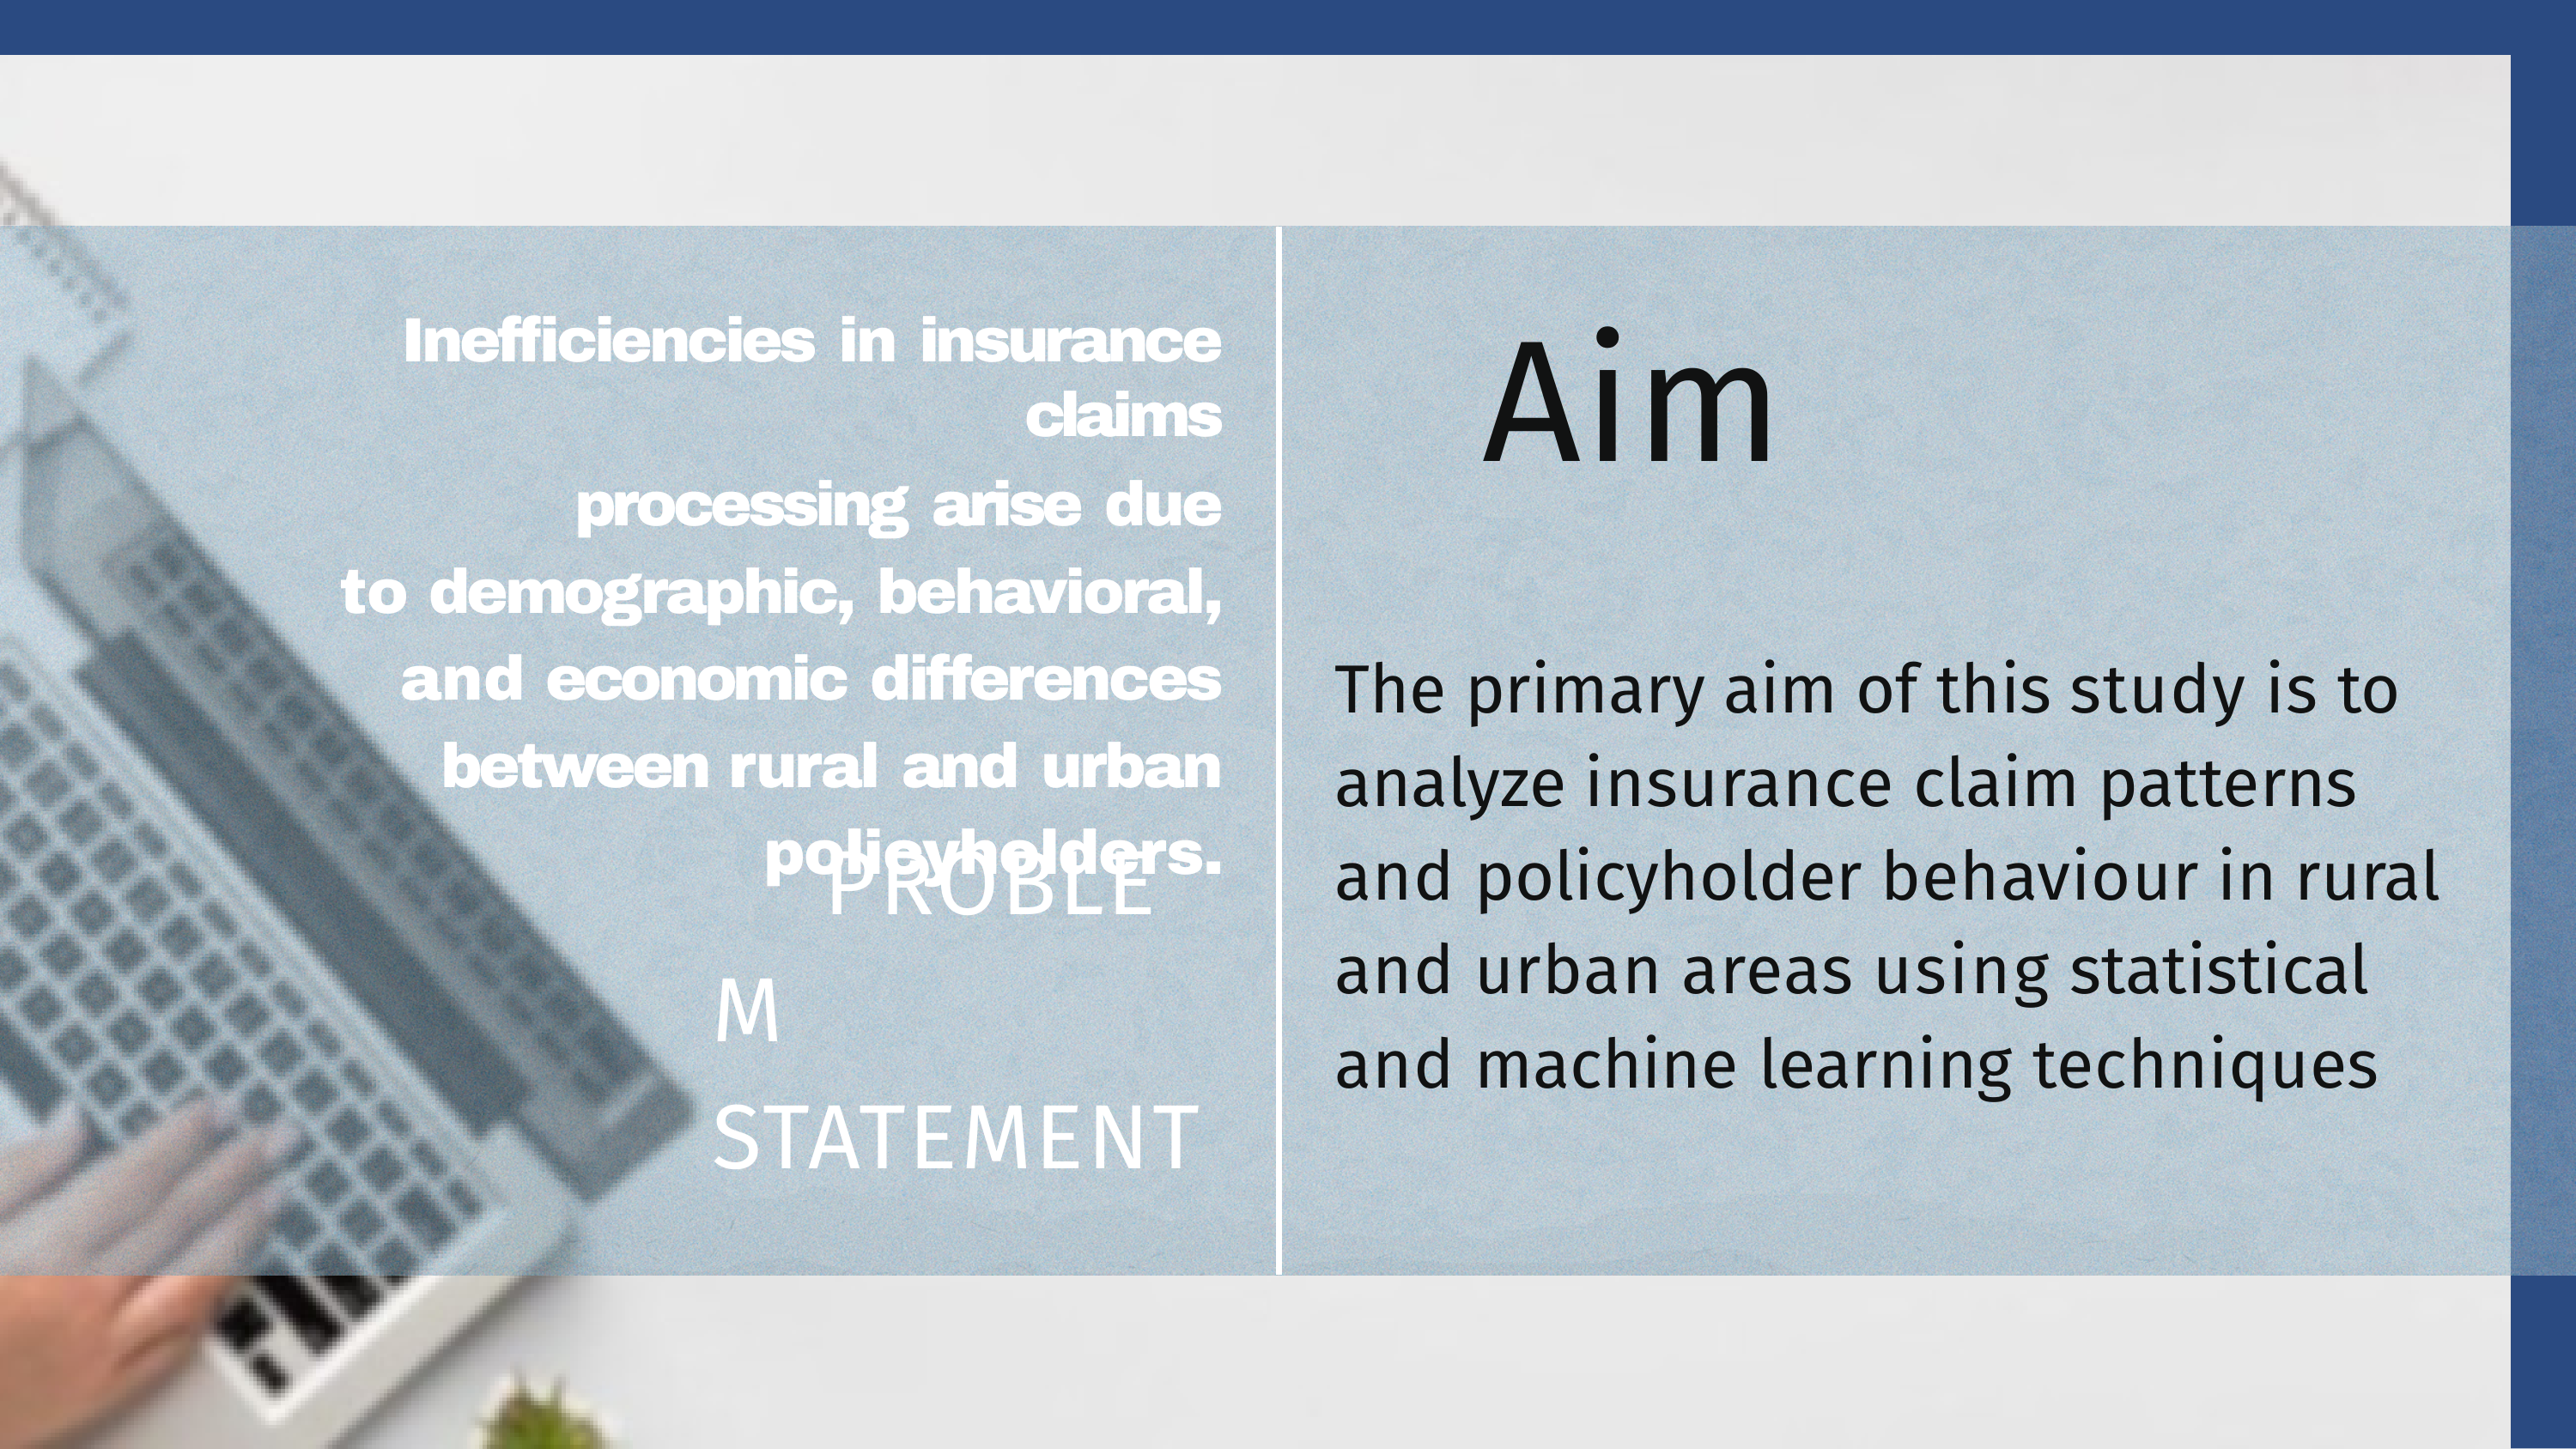

Inefficiencies in insurance claims
processing arise due to demographic, behavioral, and economic differences between rural and urban policyholders.
# Aim
The primary aim of this study is to analyze insurance claim patterns and policyholder behaviour in rural and urban areas using statistical and machine learning techniques
PROBLEM STATEMENT